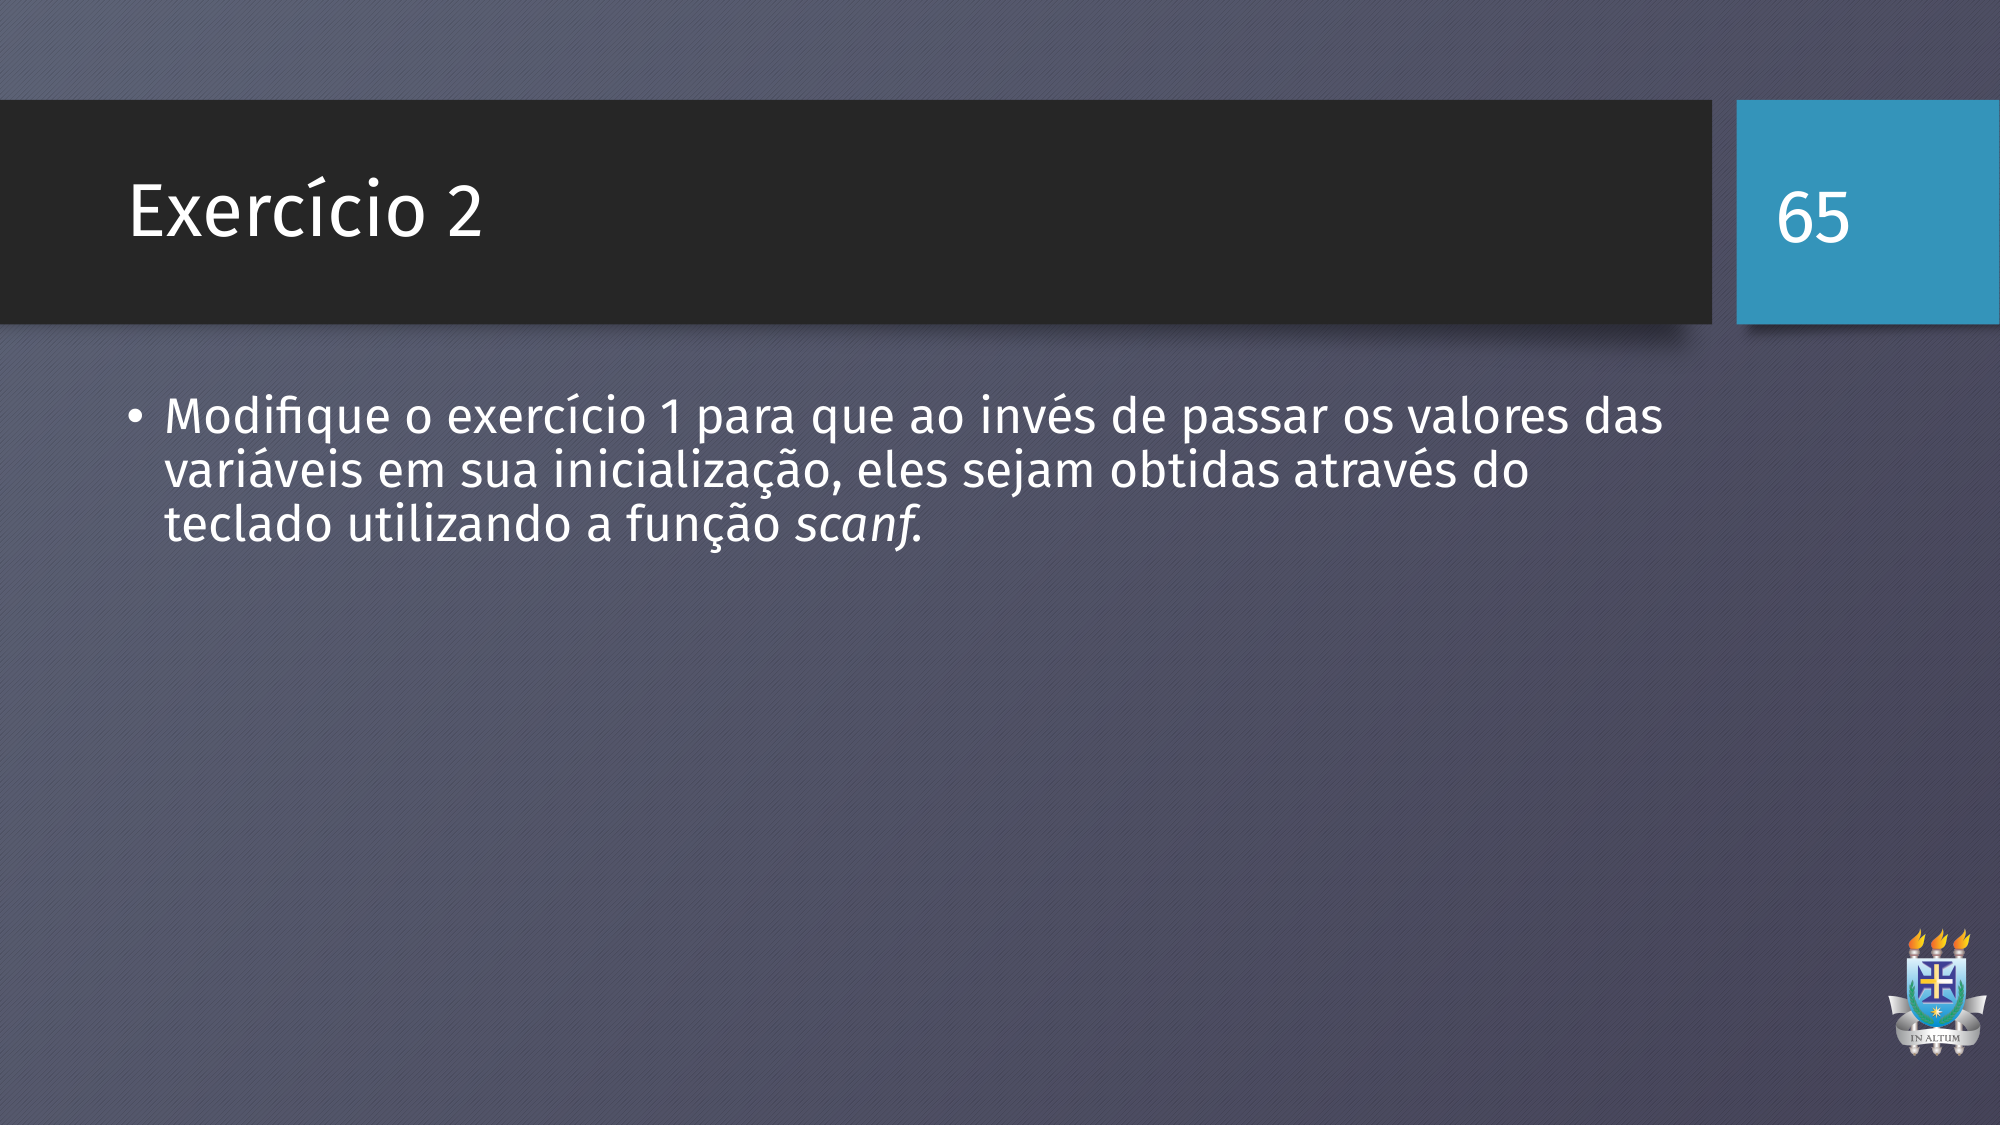

65
# Exercício 2
Modifique o exercício 1 para que ao invés de passar os valores das variáveis em sua inicialização, eles sejam obtidas através do teclado utilizando a função scanf.